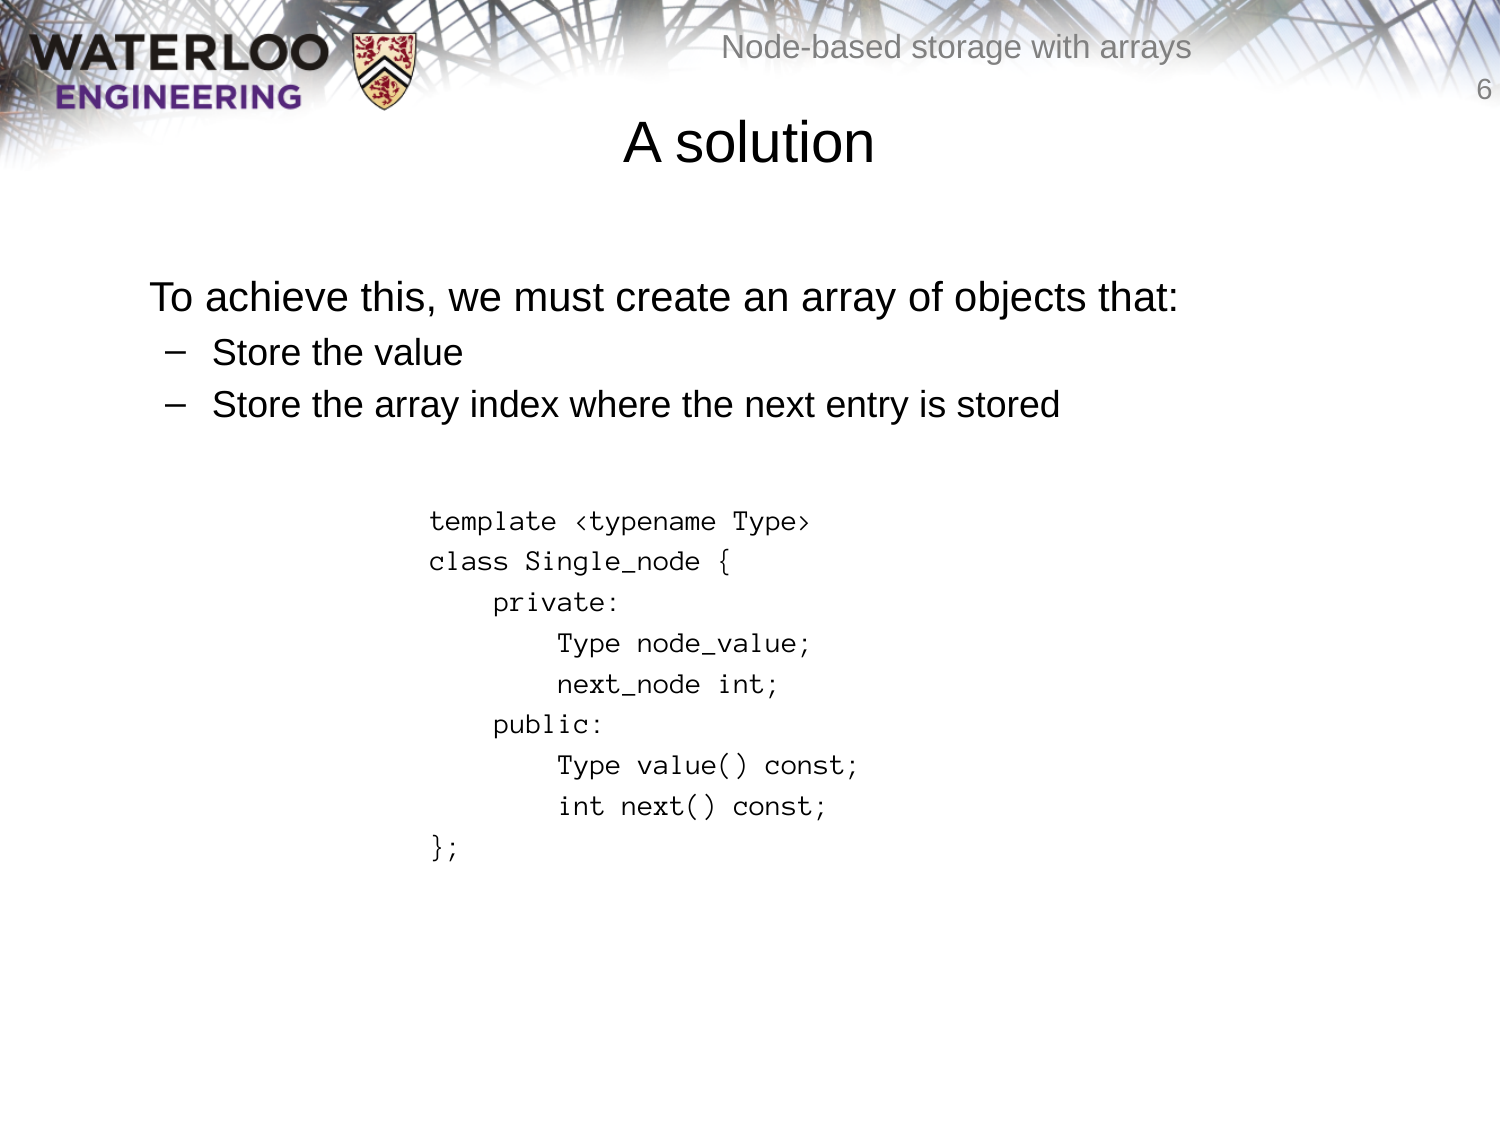

# A solution
	To achieve this, we must create an array of objects that:
Store the value
Store the array index where the next entry is stored

		template <typename Type>
		class Single_node {
		    private:
		        Type node_value;
		        next_node int;
		    public:
		        Type value() const;
		        int next() const;
		};